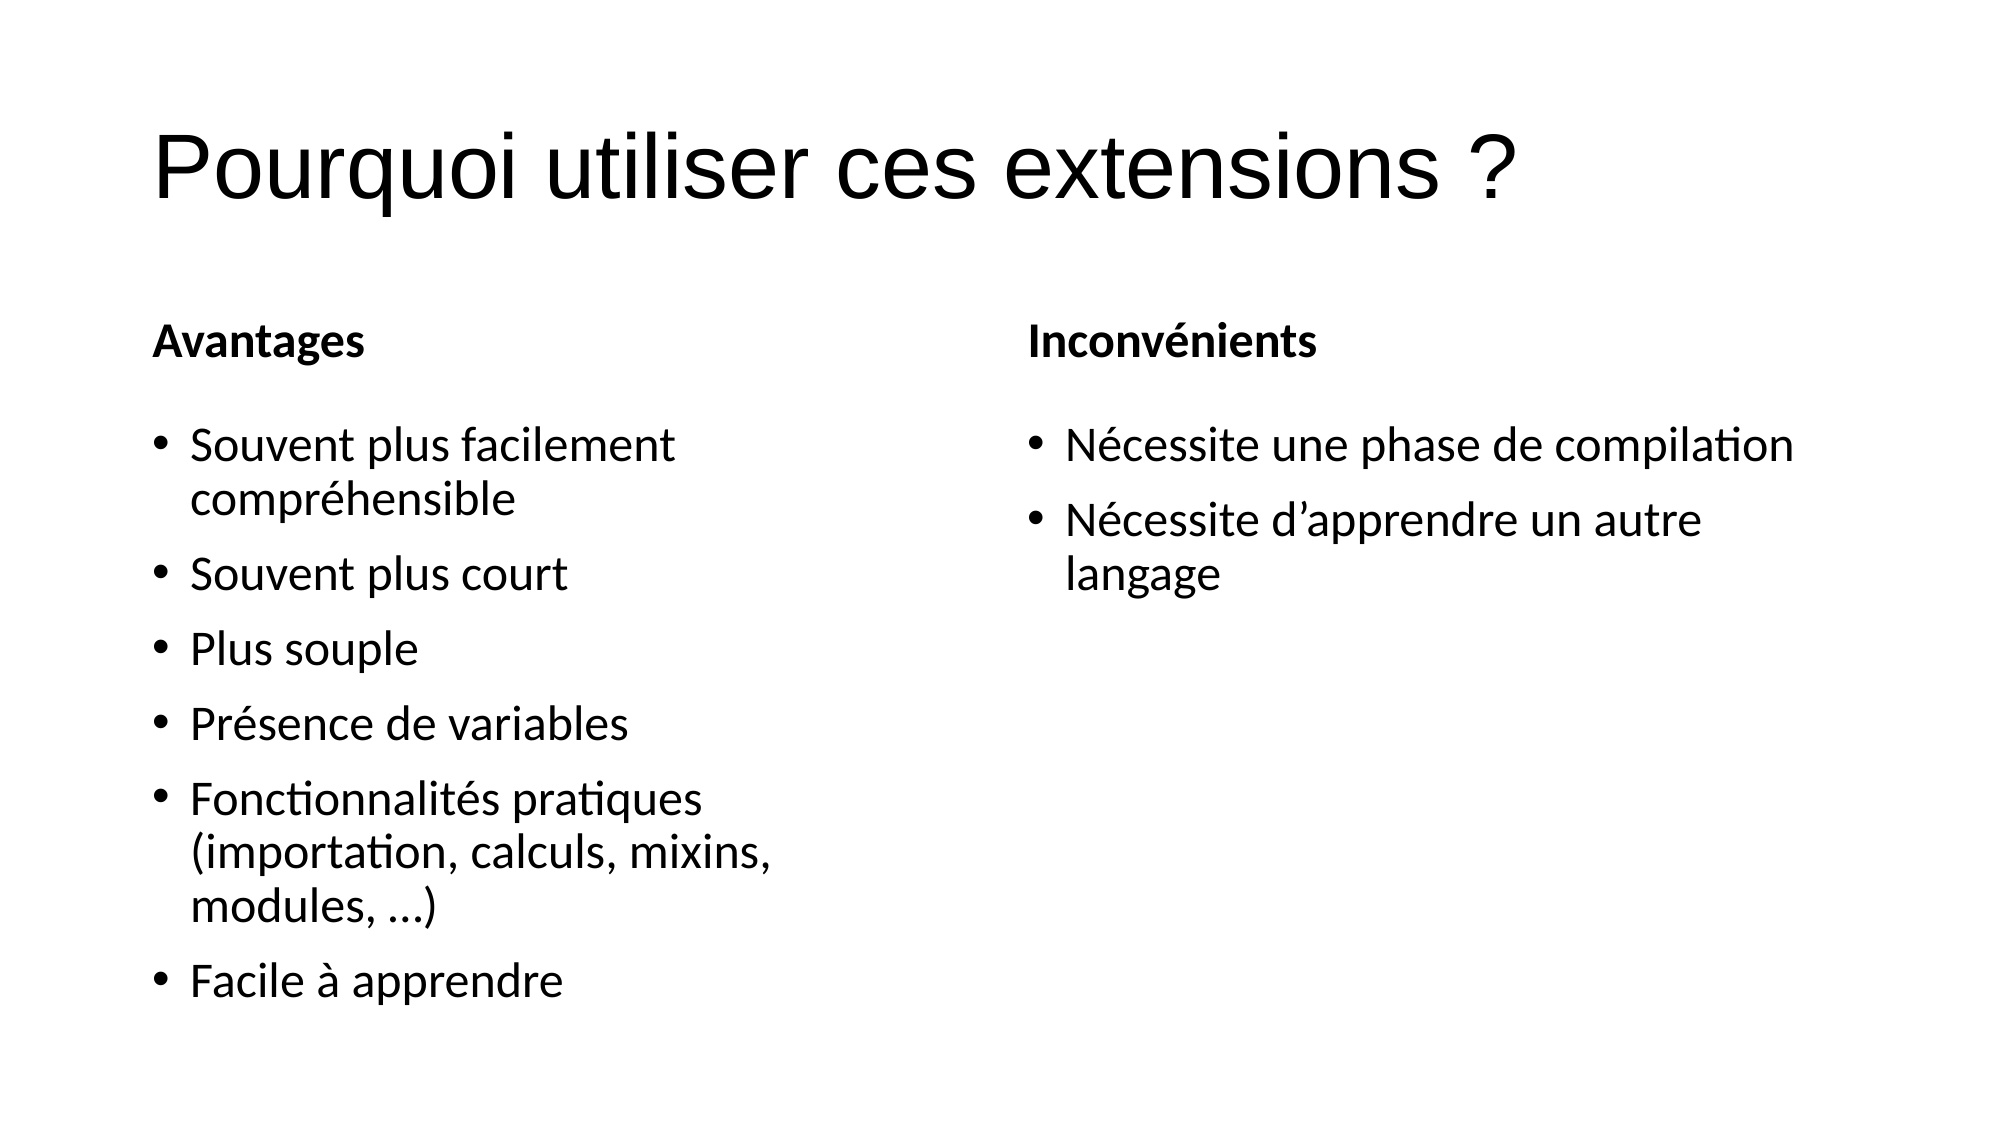

# Pourquoi utiliser ces extensions ?
Avantages
Inconvénients
Souvent plus facilement compréhensible
Souvent plus court
Plus souple
Présence de variables
Fonctionnalités pratiques (importation, calculs, mixins, modules, …)
Facile à apprendre
Nécessite une phase de compilation
Nécessite d’apprendre un autre langage